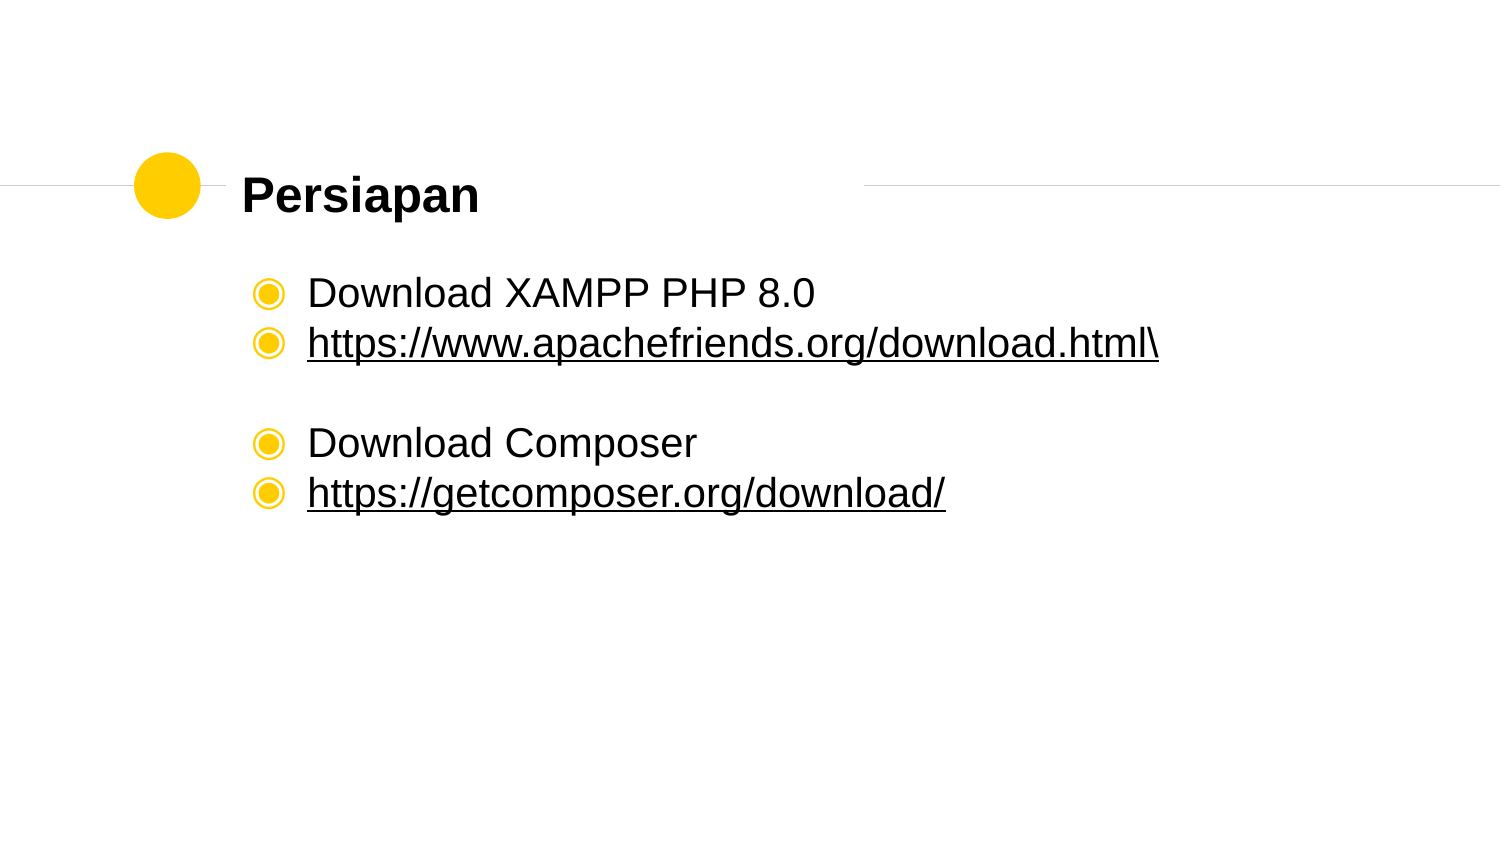

# Persiapan
Download XAMPP PHP 8.0
https://www.apachefriends.org/download.html\

Download Composer
https://getcomposer.org/download/